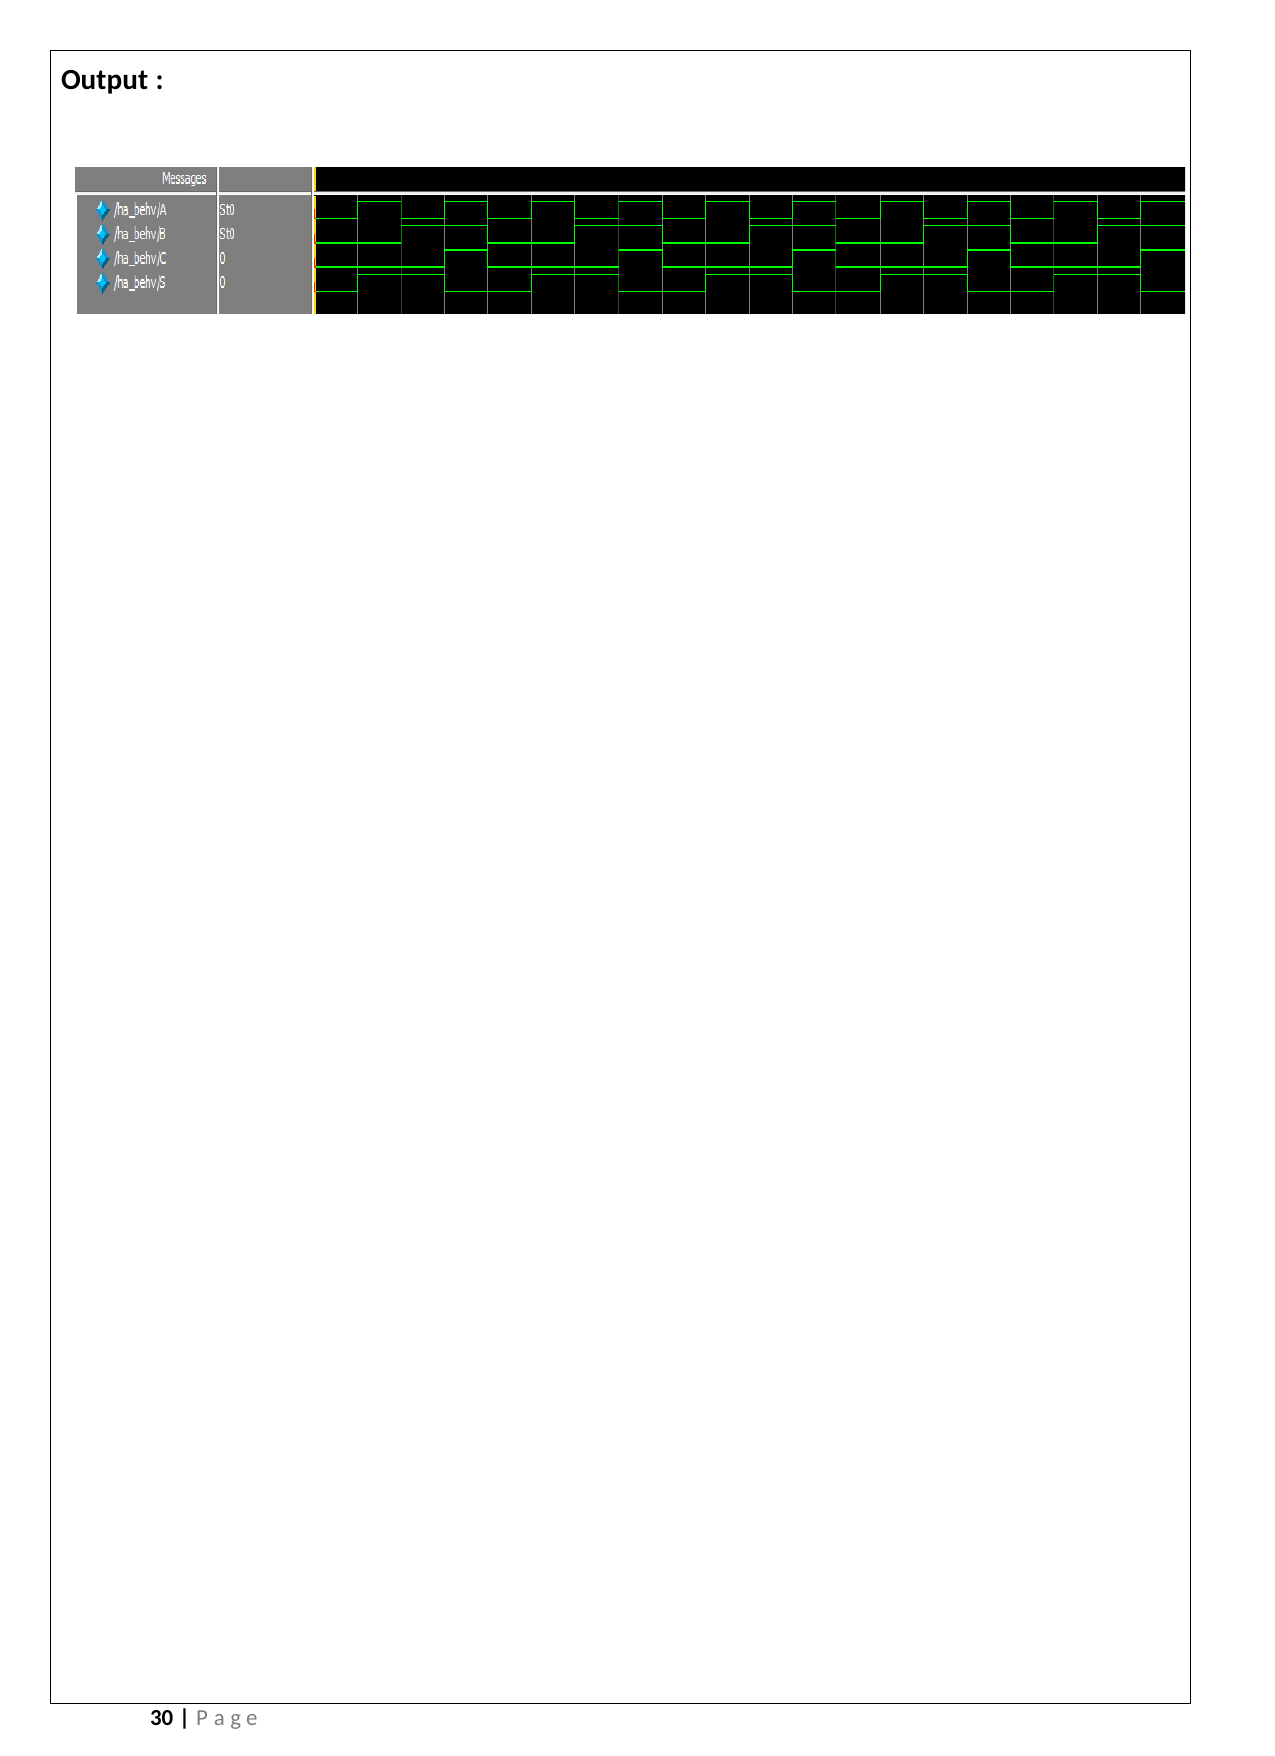

Output :

30 | P a g e